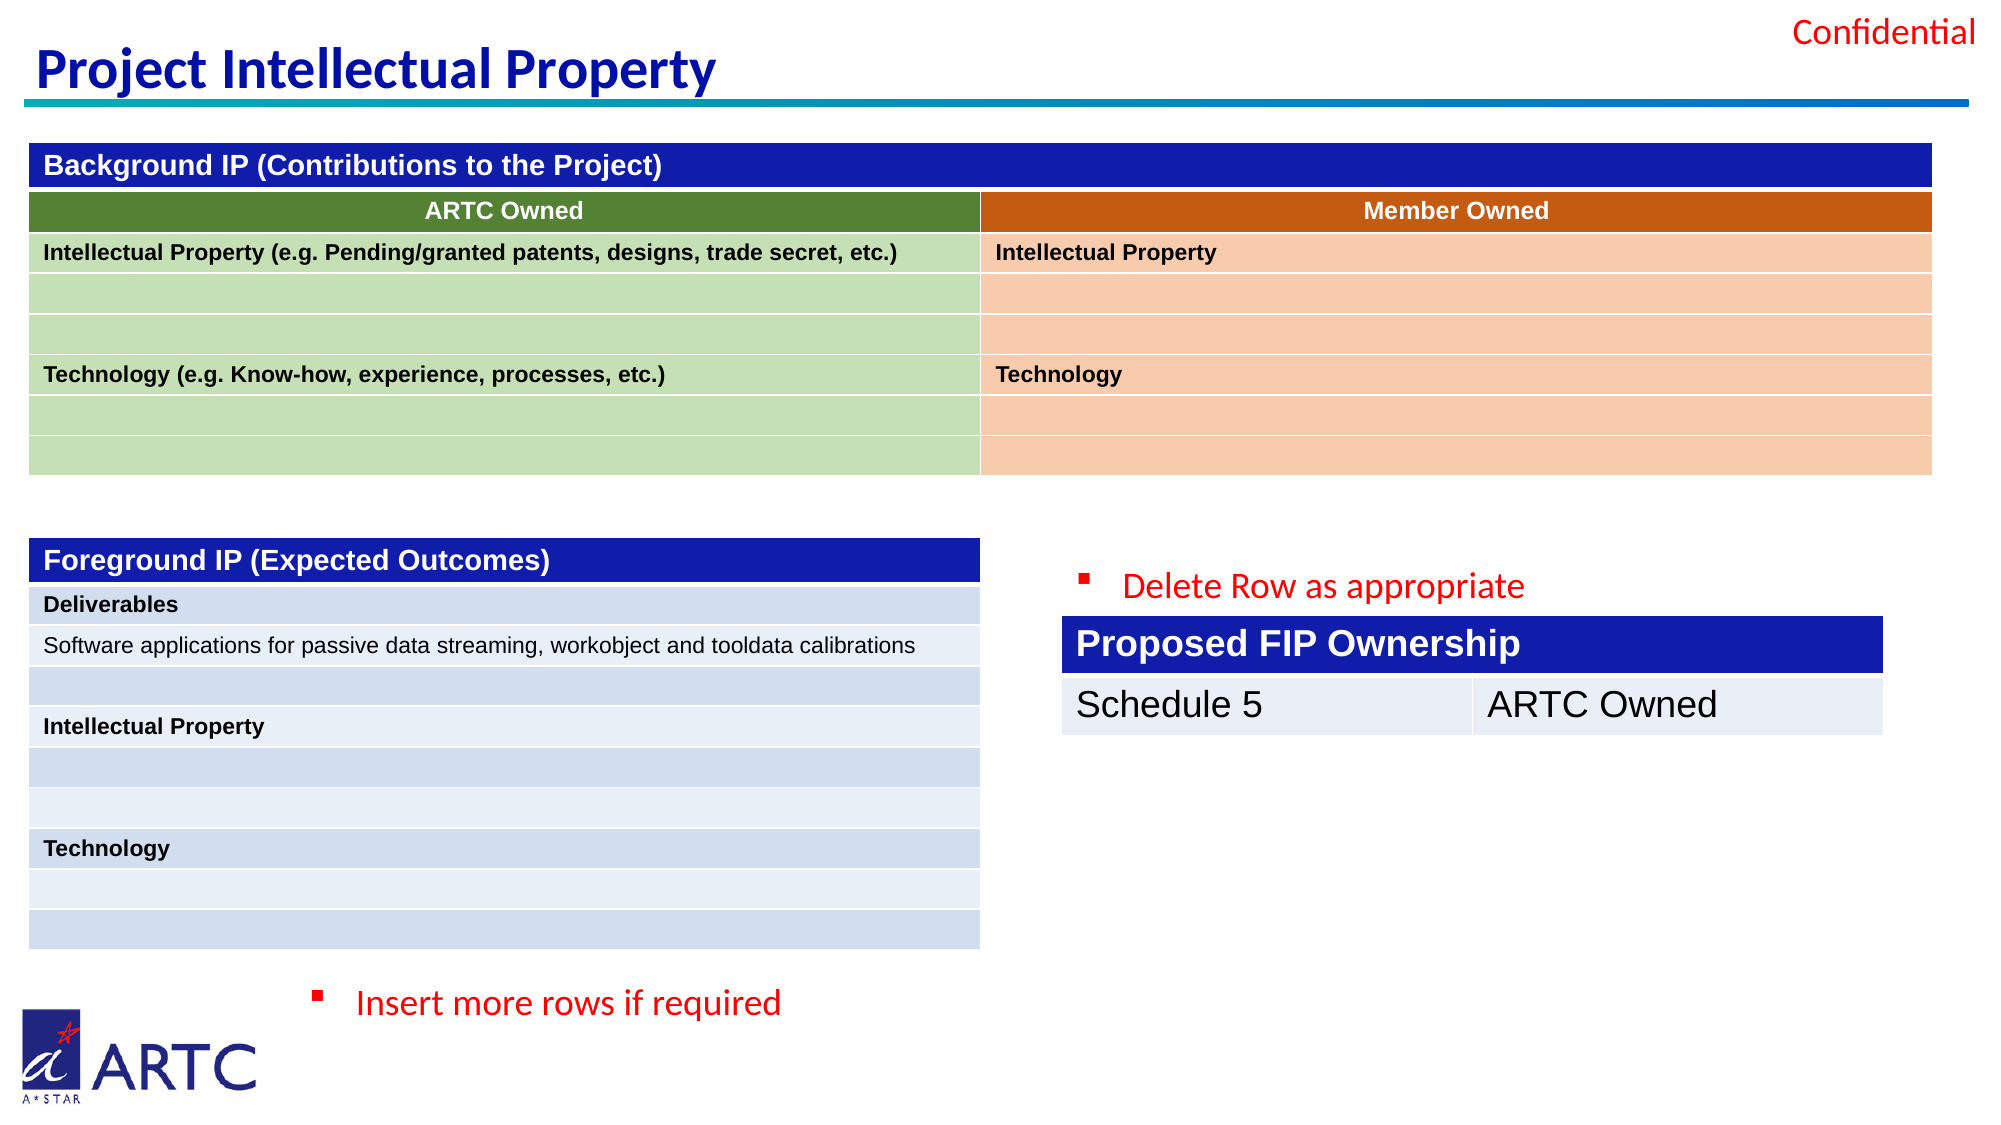

# Project Intellectual Property
| Background IP (Contributions to the Project) |  |
| --- | --- |
| ARTC Owned | Member Owned |
| Intellectual Property (e.g. Pending/granted patents, designs, trade secret, etc.) | Intellectual Property |
|  |  |
|  |  |
| Technology (e.g. Know-how, experience, processes, etc.) | Technology |
|  |  |
|  |  |
| Foreground IP (Expected Outcomes) |
| --- |
| Deliverables |
| Software applications for passive data streaming, workobject and tooldata calibrations |
|  |
| Intellectual Property |
|  |
|  |
| Technology |
|  |
|  |
Delete Row as appropriate
| Proposed FIP Ownership |  |
| --- | --- |
| Schedule 5 | ARTC Owned |
Insert more rows if required